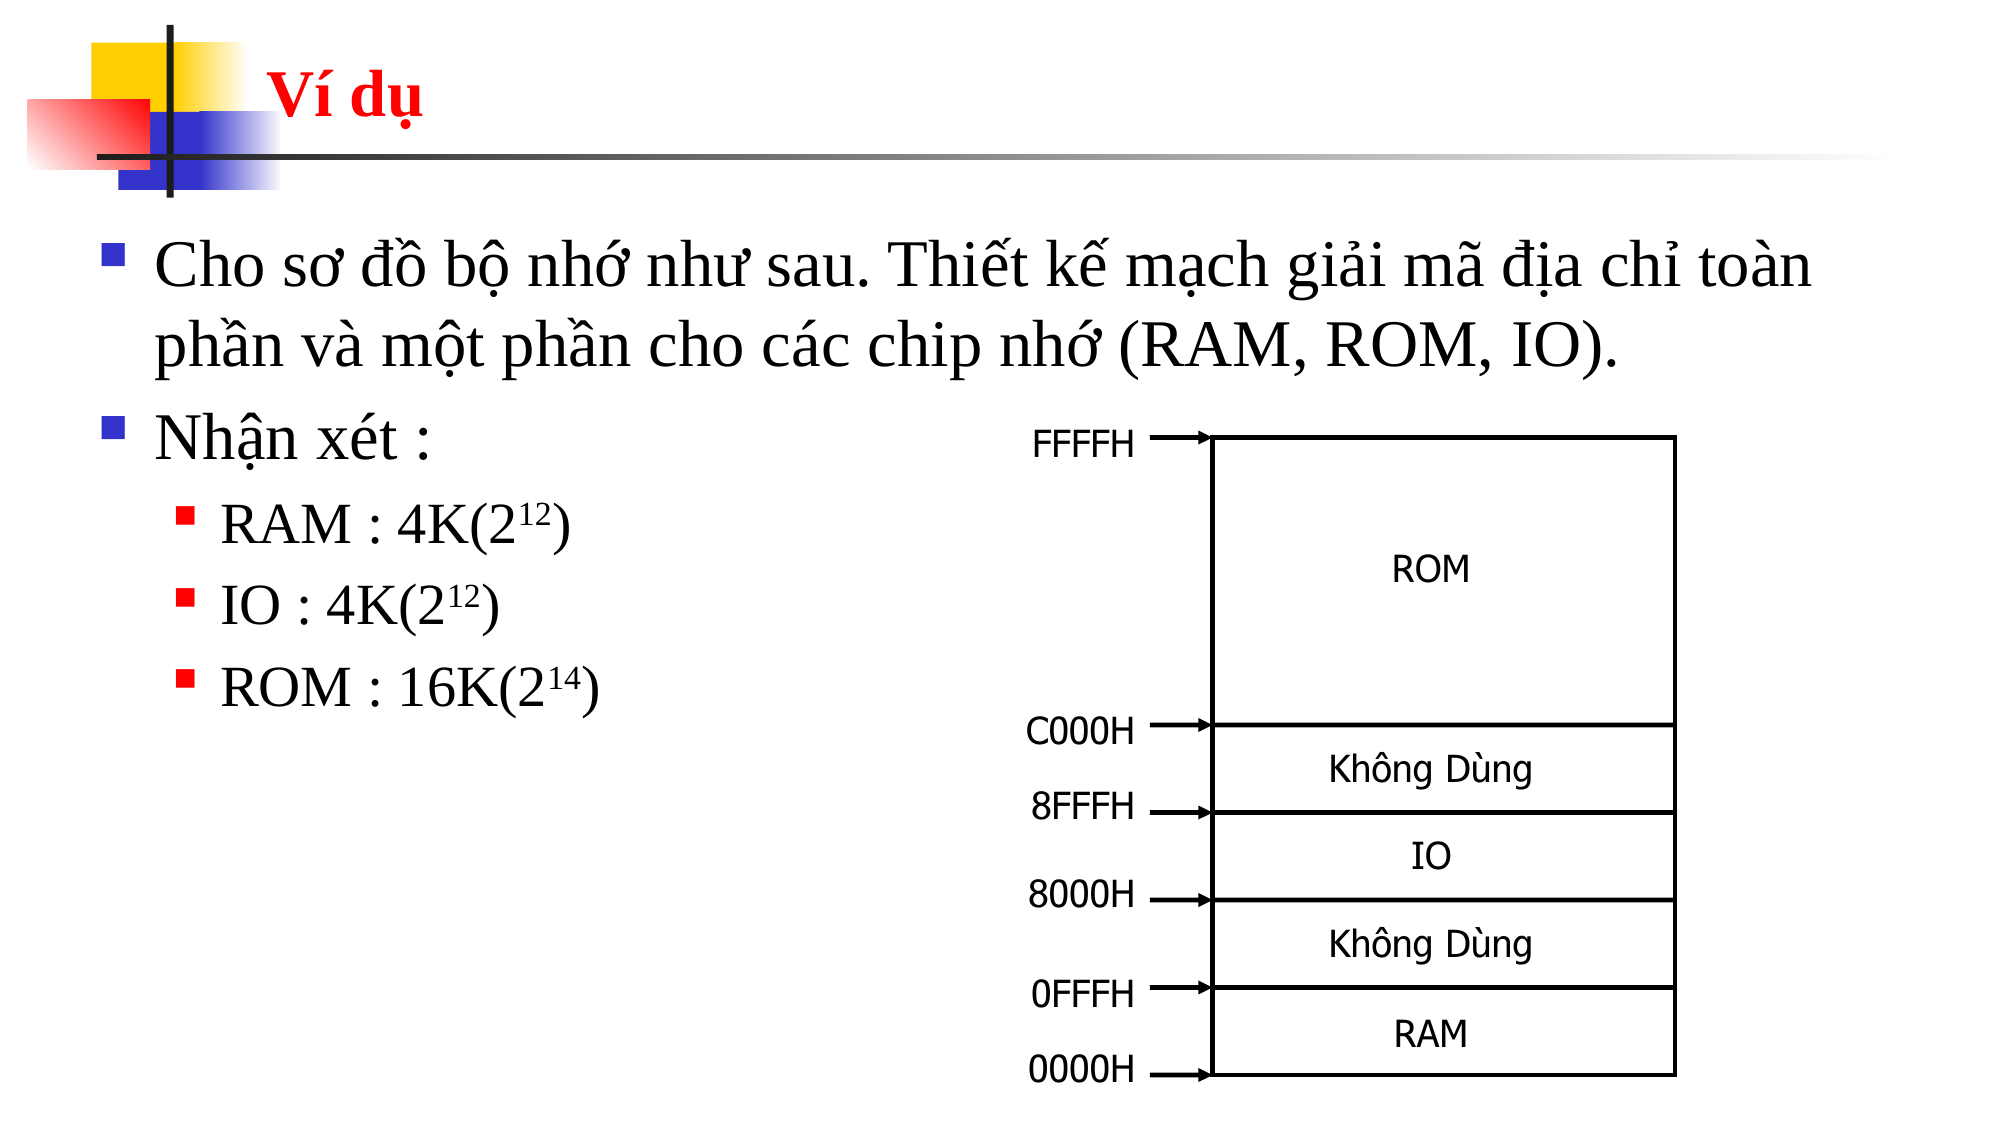

# Ví dụ
Cho sơ đồ bộ nhớ như sau. Thiết kế mạch giải mã địa chỉ toàn phần và một phần cho các chip nhớ (RAM, ROM, IO).
Nhận xét :
RAM : 4K(212)
IO : 4K(212)
ROM : 16K(214)
FFFFH

ROM
C000H
Không Dùng
8FFFH
IO
8000H
Không Dùng
0FFFH
RAM
0000H